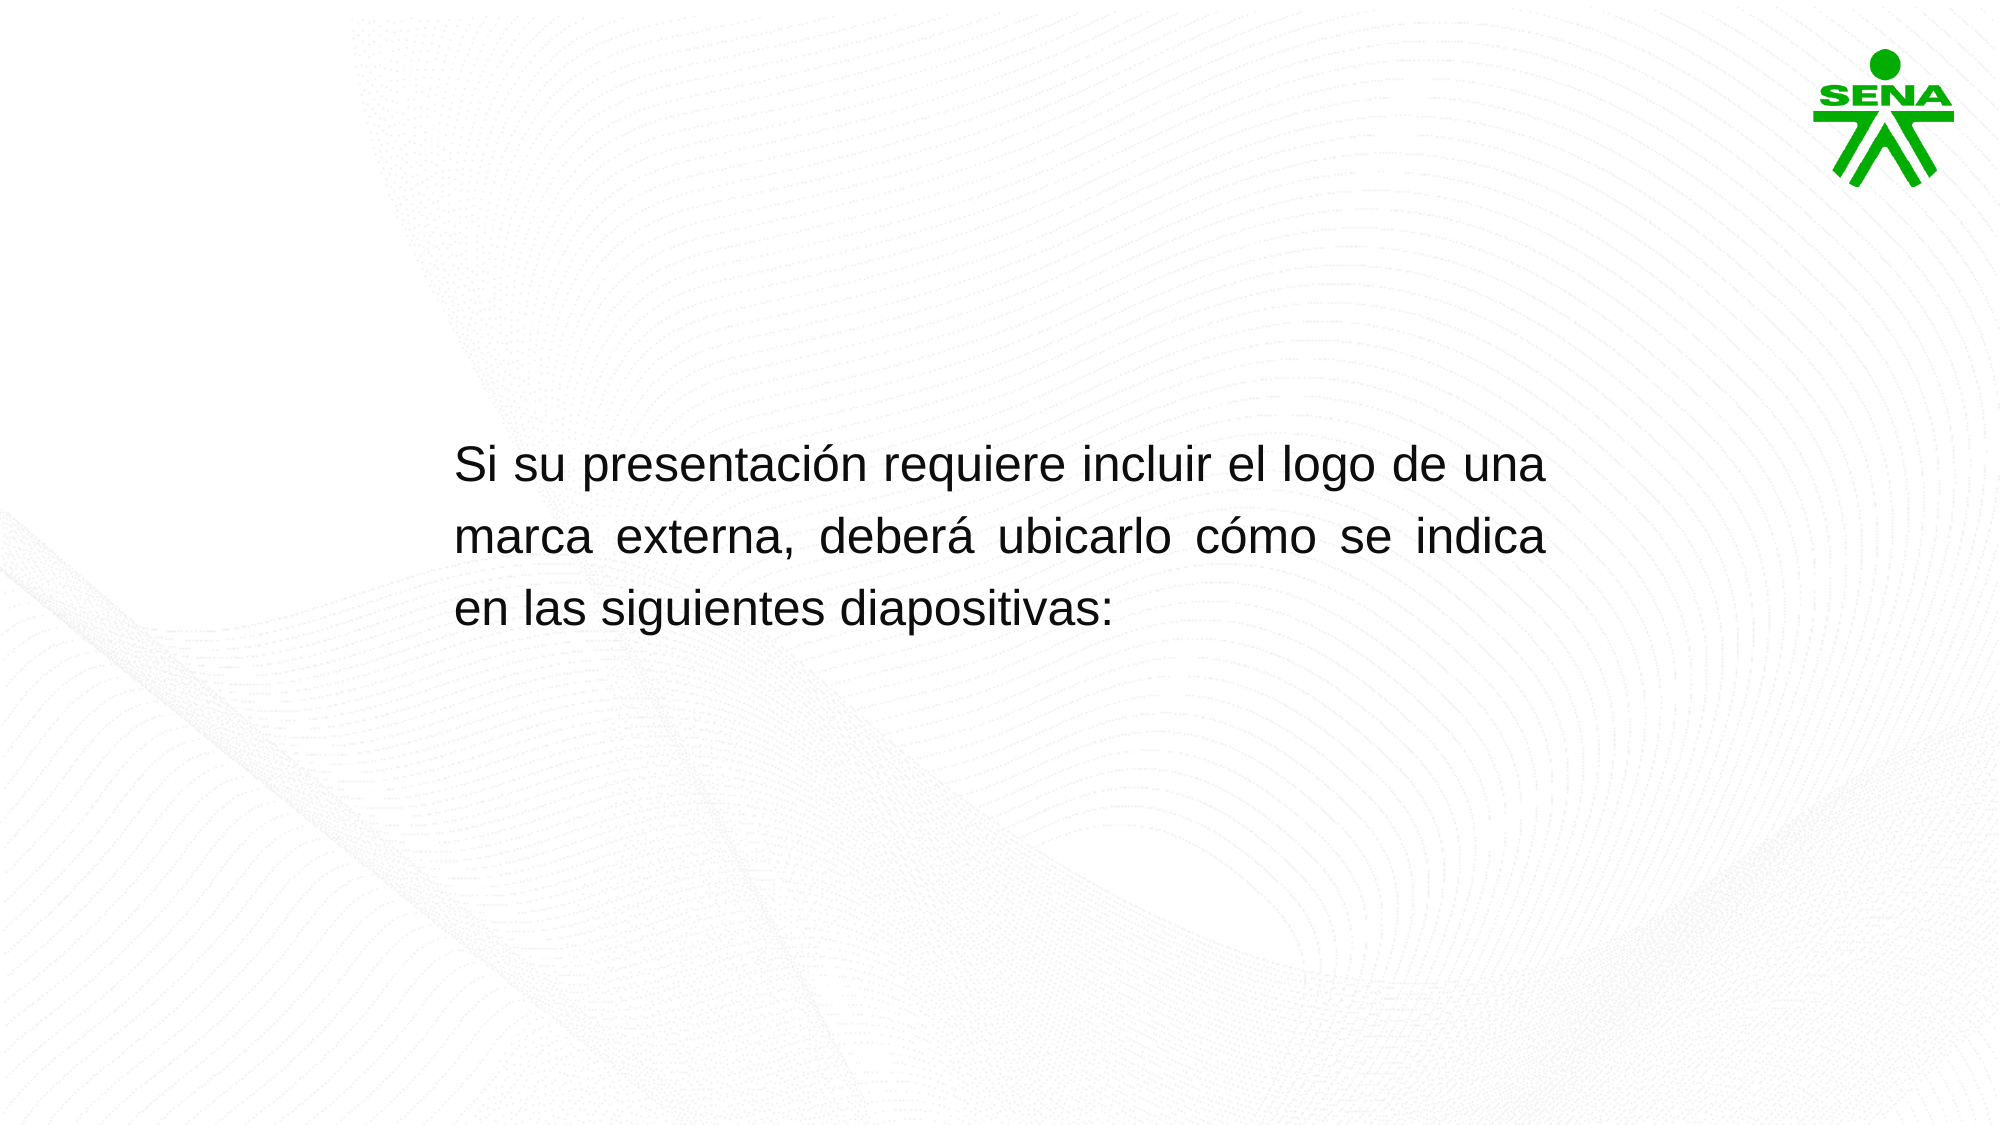

Si su presentación requiere incluir el logo de una marca externa, deberá ubicarlo cómo se indica en las siguientes diapositivas: